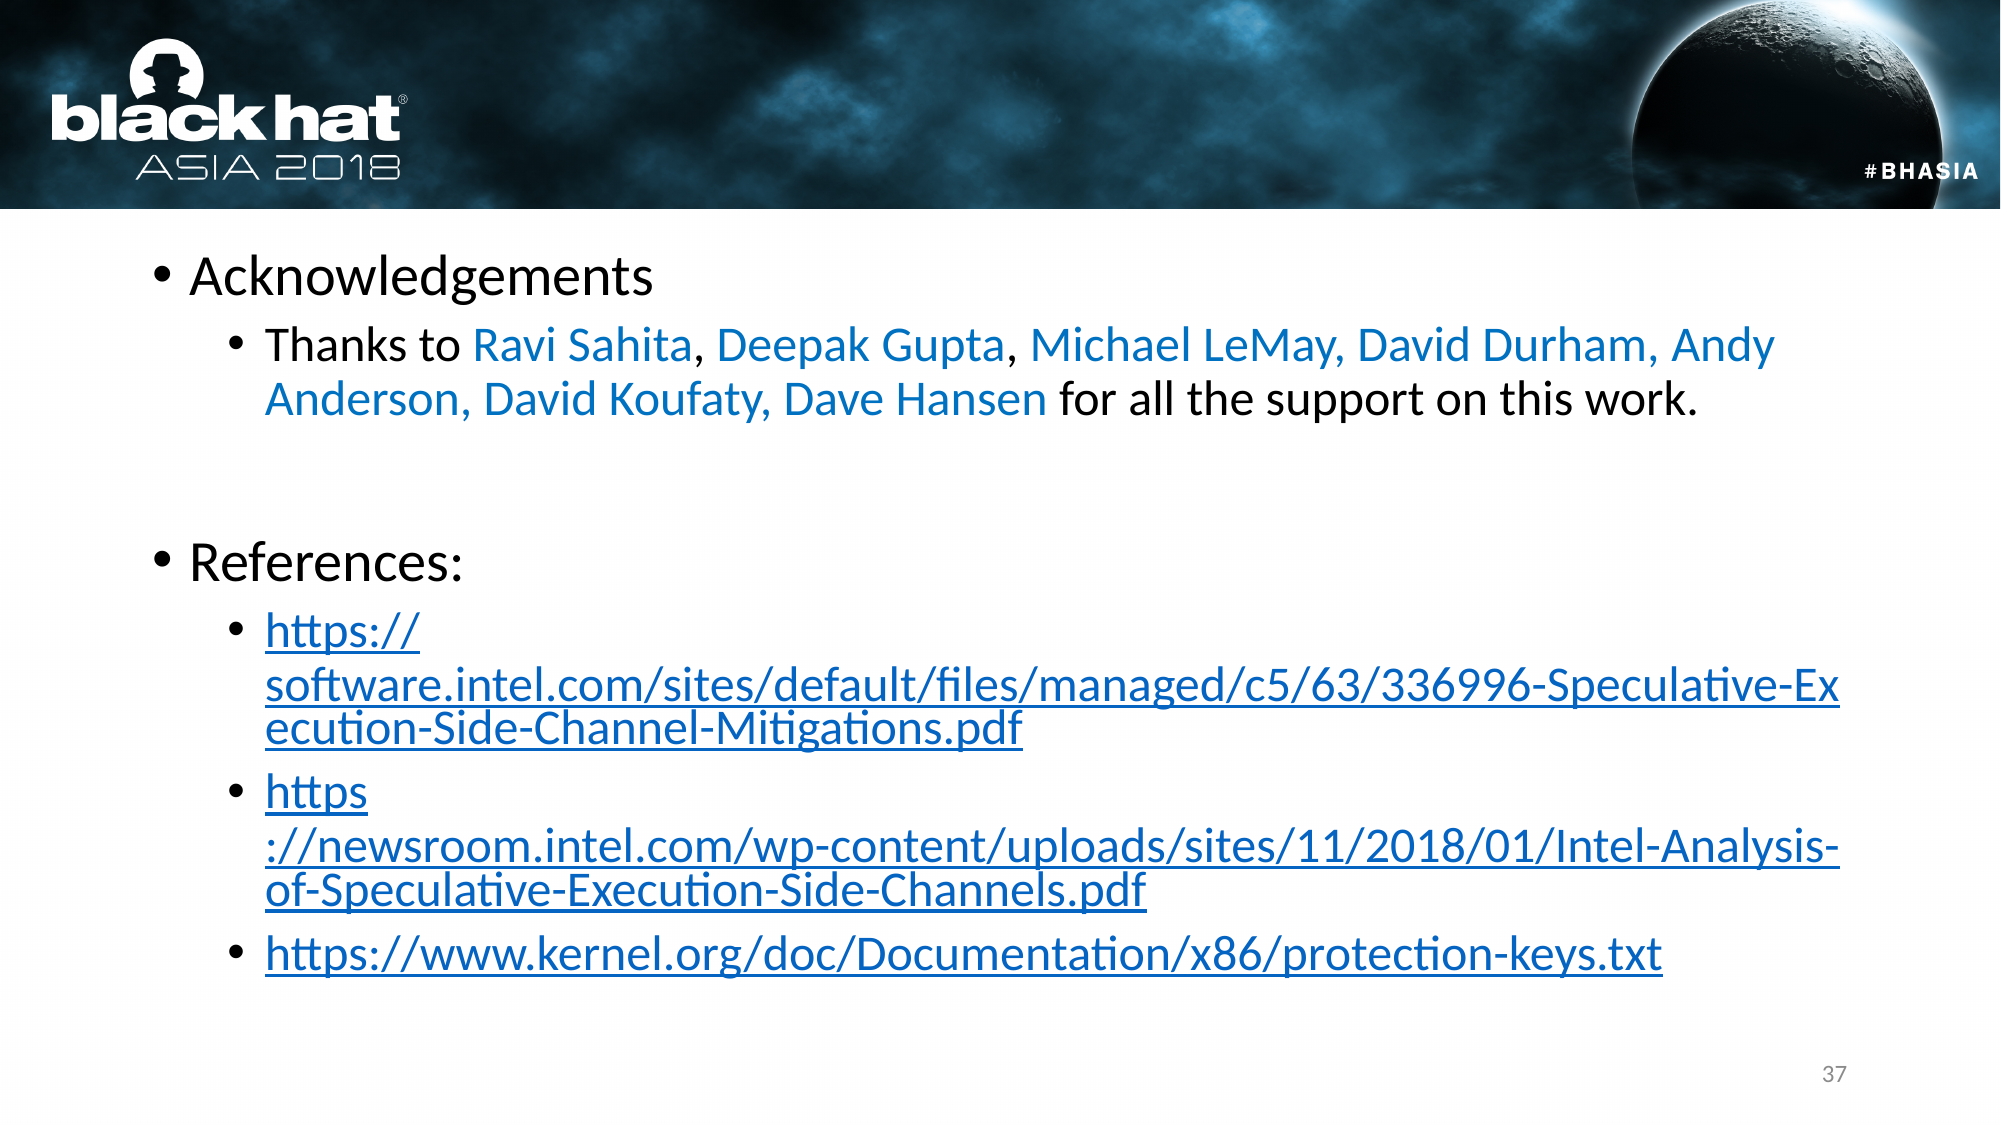

#
Acknowledgements
Thanks to Ravi Sahita, Deepak Gupta, Michael LeMay, David Durham, Andy Anderson, David Koufaty, Dave Hansen for all the support on this work.

References:
https://software.intel.com/sites/default/files/managed/c5/63/336996-Speculative-Execution-Side-Channel-Mitigations.pdf
https://newsroom.intel.com/wp-content/uploads/sites/11/2018/01/Intel-Analysis-of-Speculative-Execution-Side-Channels.pdf
https://www.kernel.org/doc/Documentation/x86/protection-keys.txt

37